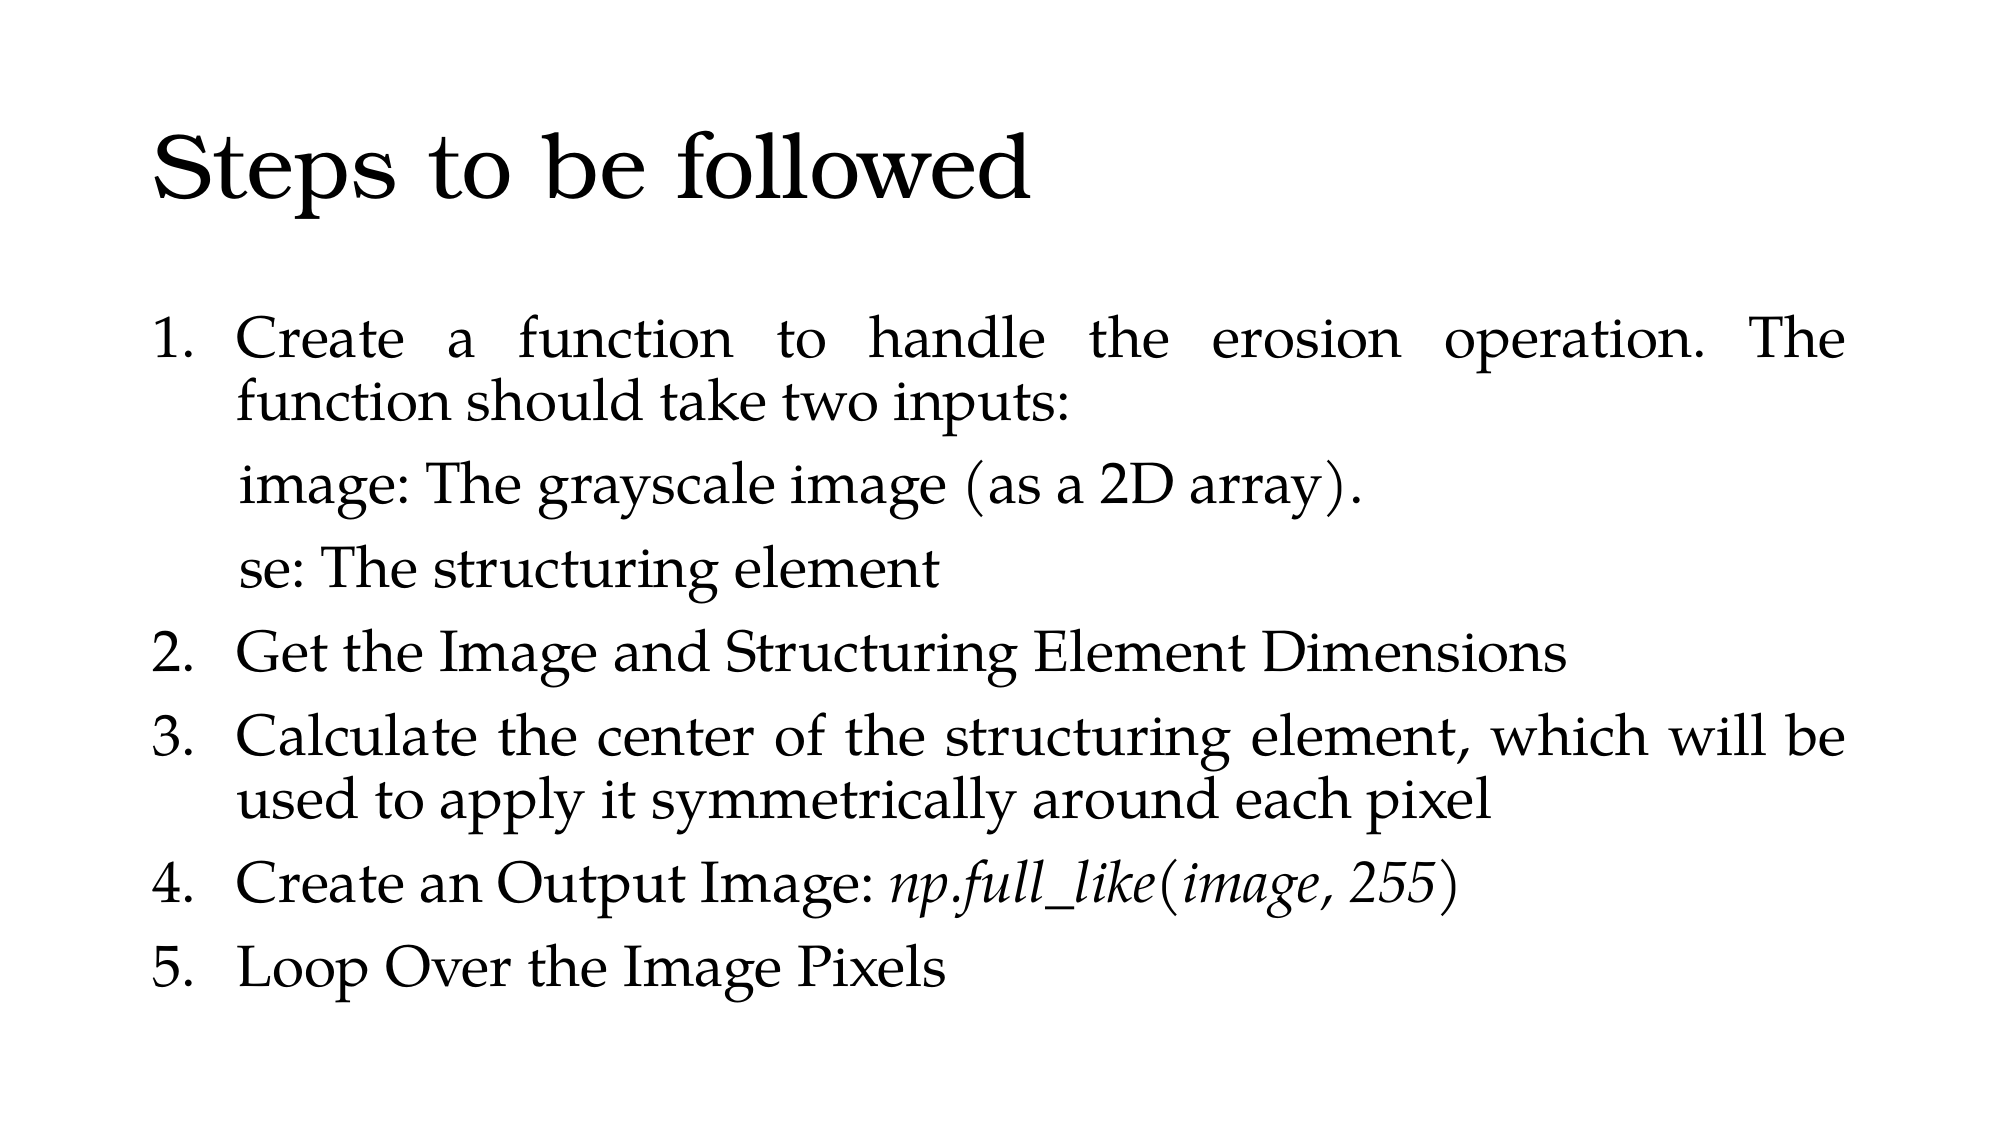

# Steps to be followed
Create a function to handle the erosion operation. The function should take two inputs:
      image: The grayscale image (as a 2D array).
      se: The structuring element
Get the Image and Structuring Element Dimensions
Calculate the center of the structuring element, which will be used to apply it symmetrically around each pixel
Create an Output Image: np.full_like(image, 255)
Loop Over the Image Pixels